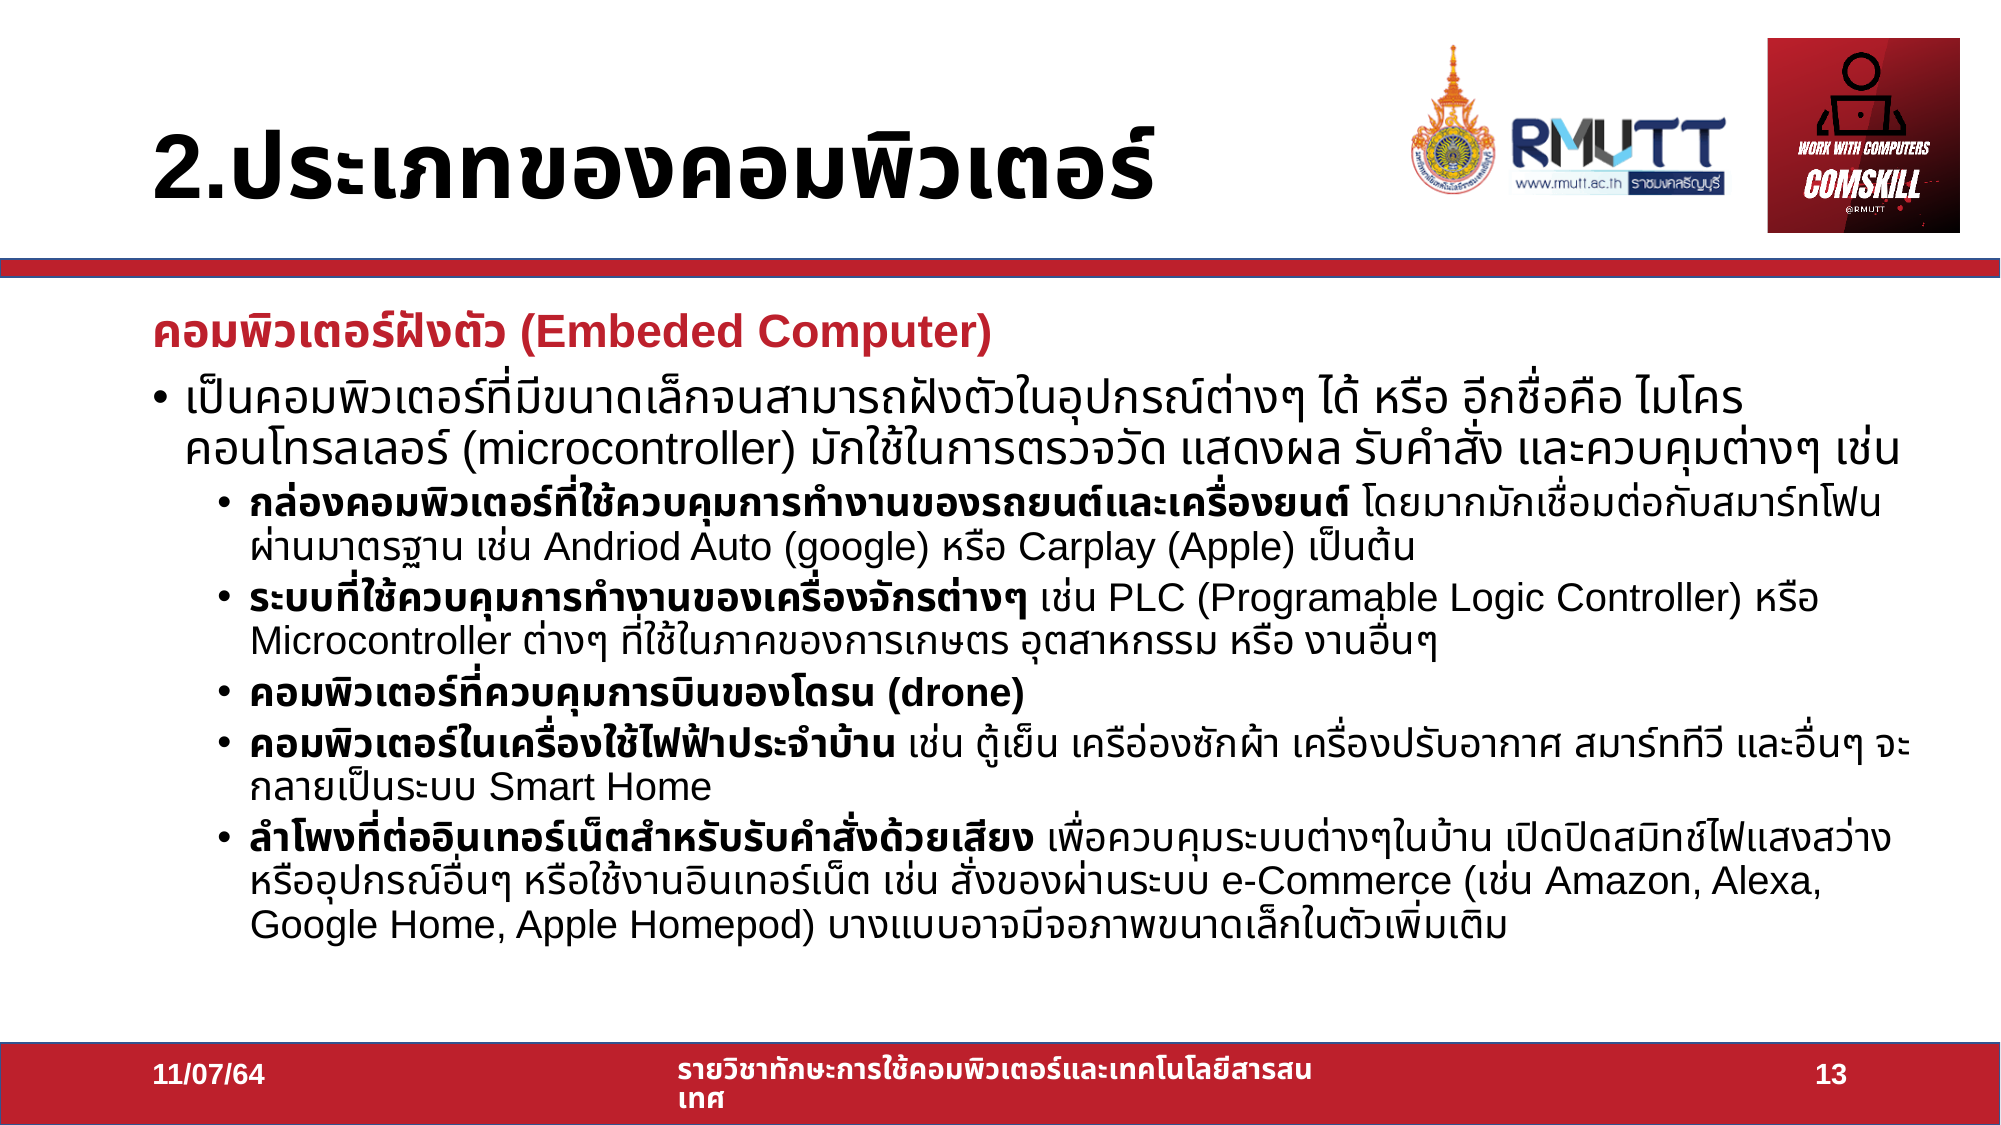

# 2.ประเภทของคอมพิวเตอร์
คอมพิวเตอร์ฝังตัว (Embeded Computer)
เป็นคอมพิวเตอร์ที่มีขนาดเล็กจนสามารถฝังตัวในอุปกรณ์ต่างๆ ได้ หรือ อีกชื่อคือ ไมโครคอนโทรลเลอร์ (microcontroller) มักใช้ในการตรวจวัด แสดงผล รับคำสั่ง และควบคุมต่างๆ เช่น
กล่องคอมพิวเตอร์ที่ใช้ควบคุมการทำงานของรถยนต์และเครื่องยนต์ โดยมากมักเชื่อมต่อกับสมาร์ทโฟนผ่านมาตรฐาน เช่น Andriod Auto (google) หรือ Carplay (Apple) เป็นต้น
ระบบที่ใช้ควบคุมการทำงานของเครื่องจักรต่างๆ เช่น PLC (Programable Logic Controller) หรือ Microcontroller ต่างๆ ที่ใช้ในภาคของการเกษตร อุตสาหกรรม หรือ งานอื่นๆ
คอมพิวเตอร์ที่ควบคุมการบินของโดรน (drone)
คอมพิวเตอร์ในเครื่องใช้ไฟฟ้าประจำบ้าน เช่น ตู้เย็น เครือ่องซักผ้า เครื่องปรับอากาศ สมาร์ททีวี และอื่นๆ จะกลายเป็นระบบ Smart Home
ลำโพงที่ต่ออินเทอร์เน็ตสำหรับรับคำสั่งด้วยเสียง เพื่อควบคุมระบบต่างๆในบ้าน เปิดปิดสมิทช์ไฟแสงสว่างหรืออุปกรณ์อื่นๆ หรือใช้งานอินเทอร์เน็ต เช่น สั่งของผ่านระบบ e-Commerce (เช่น Amazon, Alexa, Google Home, Apple Homepod) บางแบบอาจมีจอภาพขนาดเล็กในตัวเพิ่มเติม
11/07/64
รายวิชาทักษะการใช้คอมพิวเตอร์และเทคโนโลยีสารสนเทศ
13